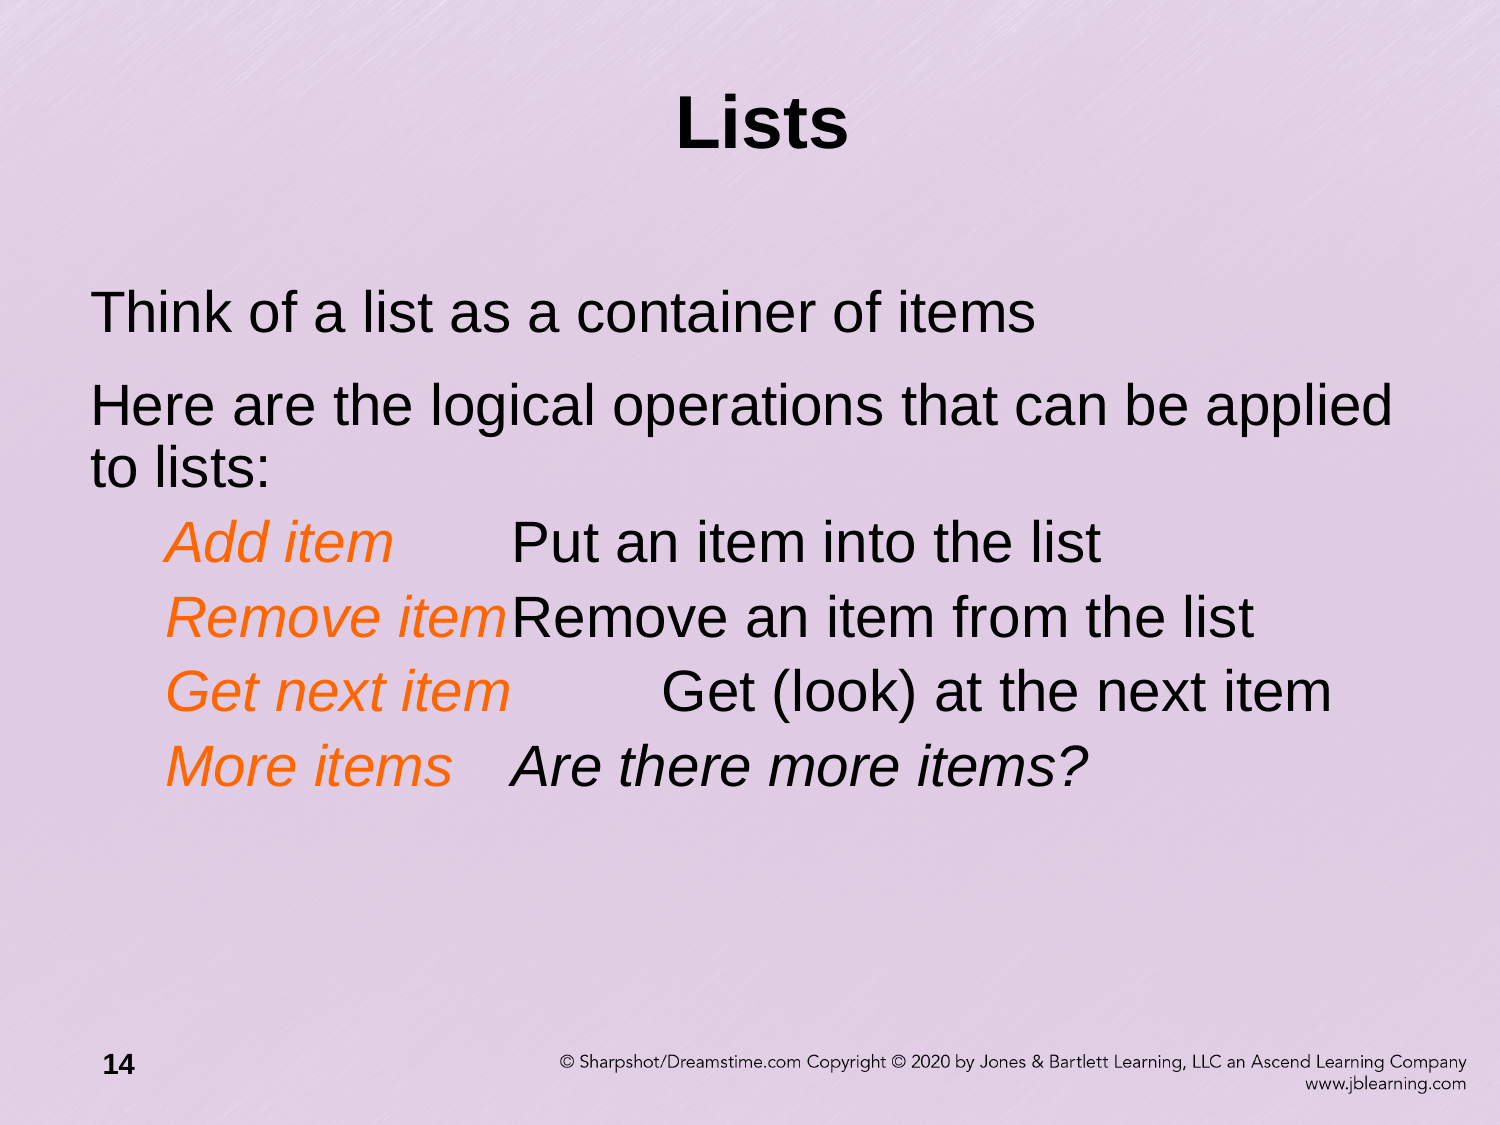

# Lists
Think of a list as a container of items
Here are the logical operations that can be applied to lists:
Add item  	Put an item into the list
Remove item	Remove an item from the list
Get next item	Get (look) at the next item
More items	Are there more items?
14